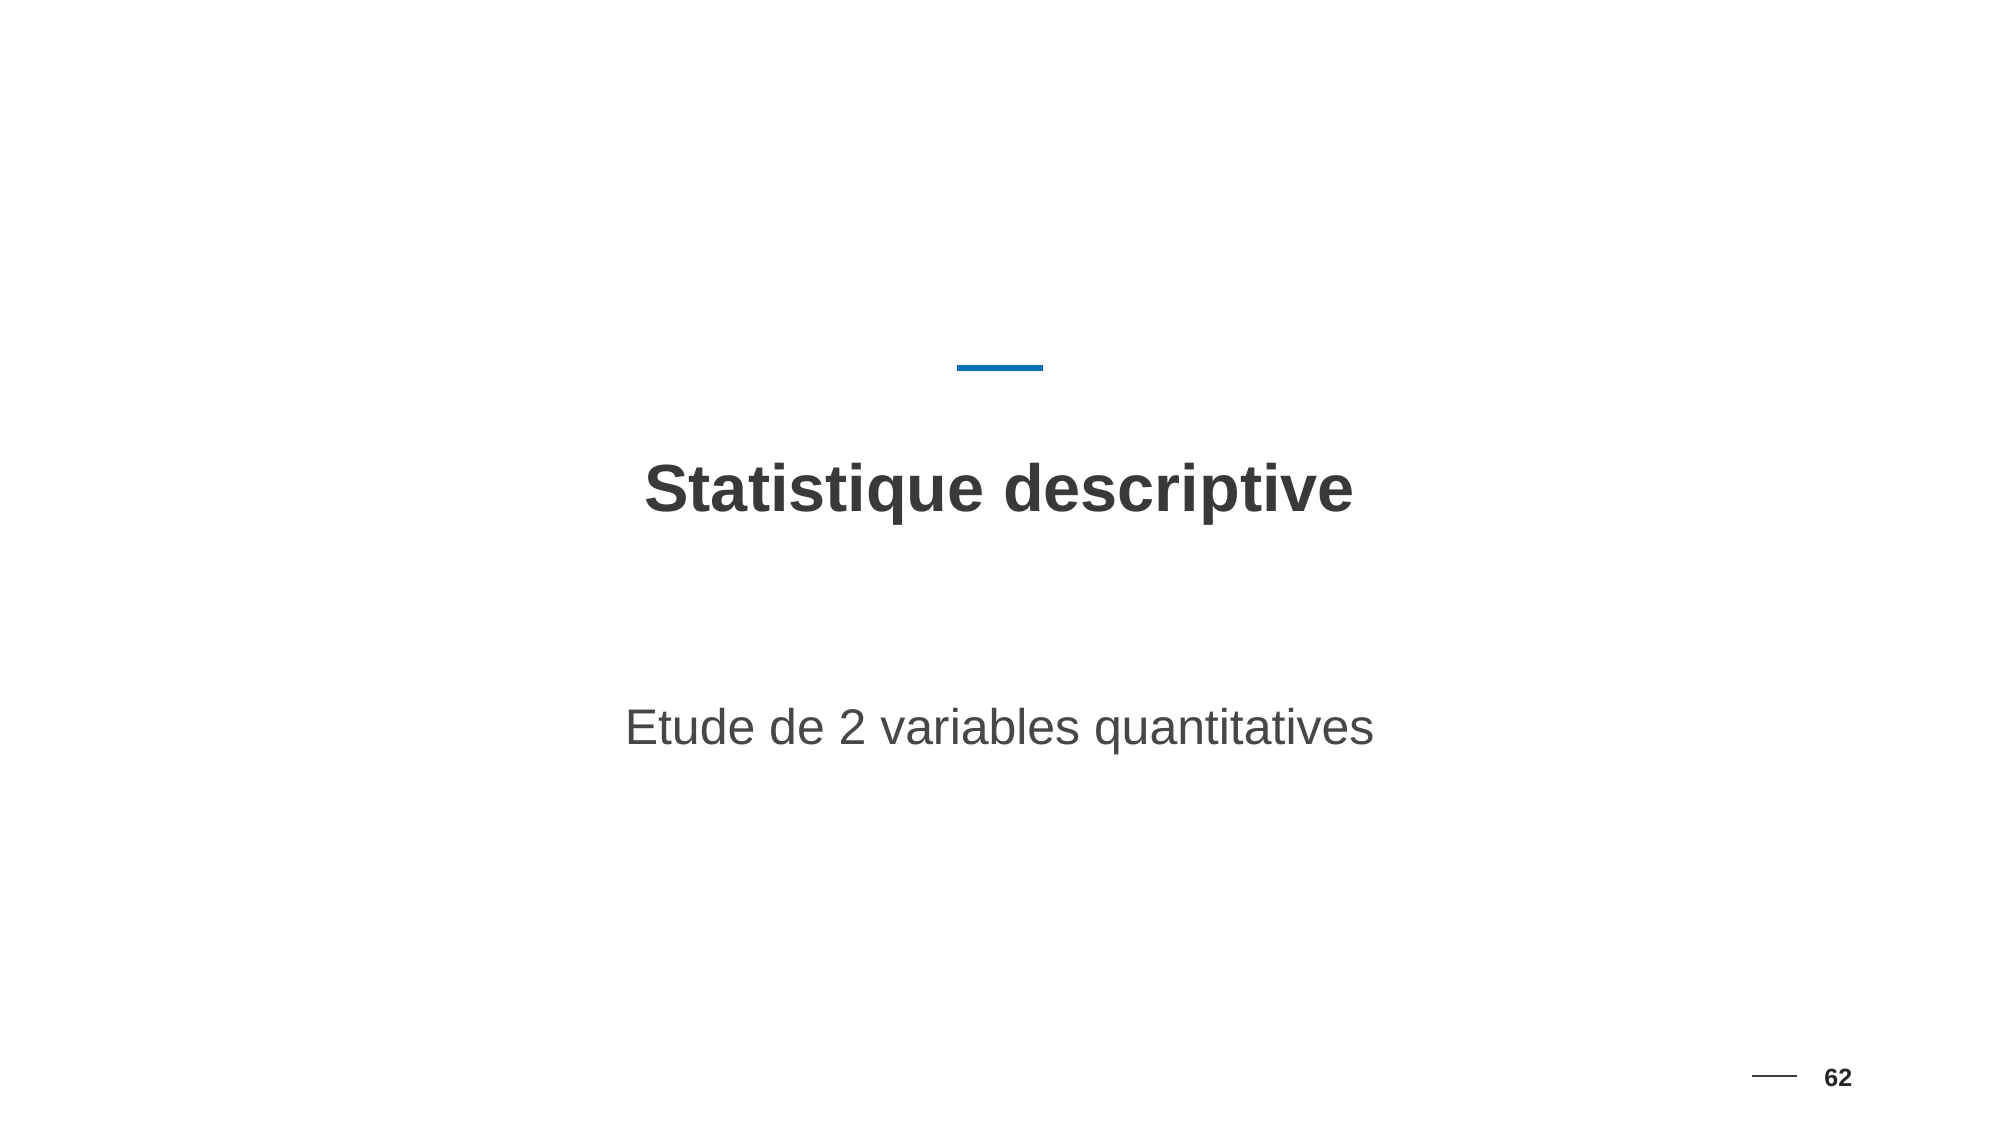

# Statistique descriptive
Etude de 2 variables quantitatives
62